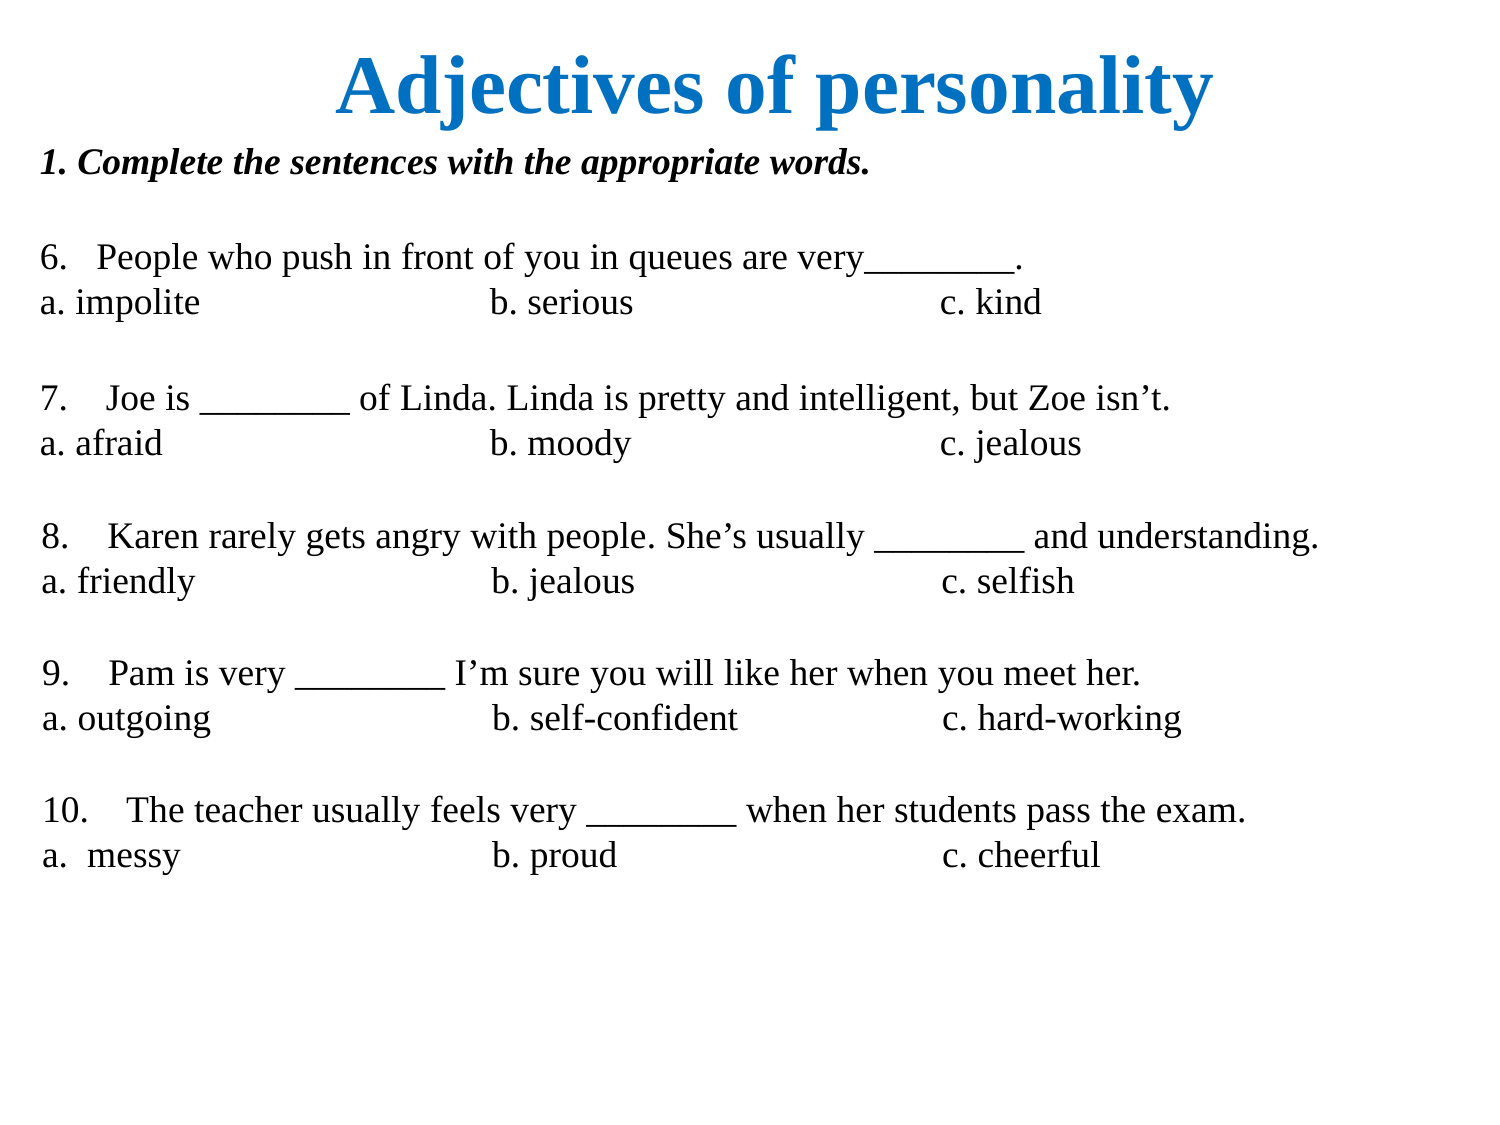

Adjectives of personality
1. Complete the sentences with the appropriate words.
6.   People who push in front of you in queues are very________.
a. impolite		b. serious			c. kind
7.    Joe is ________ of Linda. Linda is pretty and intelligent, but Zoe isn’t.
a. afraid			b. moody			c. jealous
8.    Karen rarely gets angry with people. She’s usually ________ and understanding.
a. friendly		b. jealous			c. selfish
9.    Pam is very ________ I’m sure you will like her when you meet her.
a. outgoing		b. self-confident		c. hard-working
10.    The teacher usually feels very ________ when her students pass the exam.
a.  messy			b. proud			c. cheerful